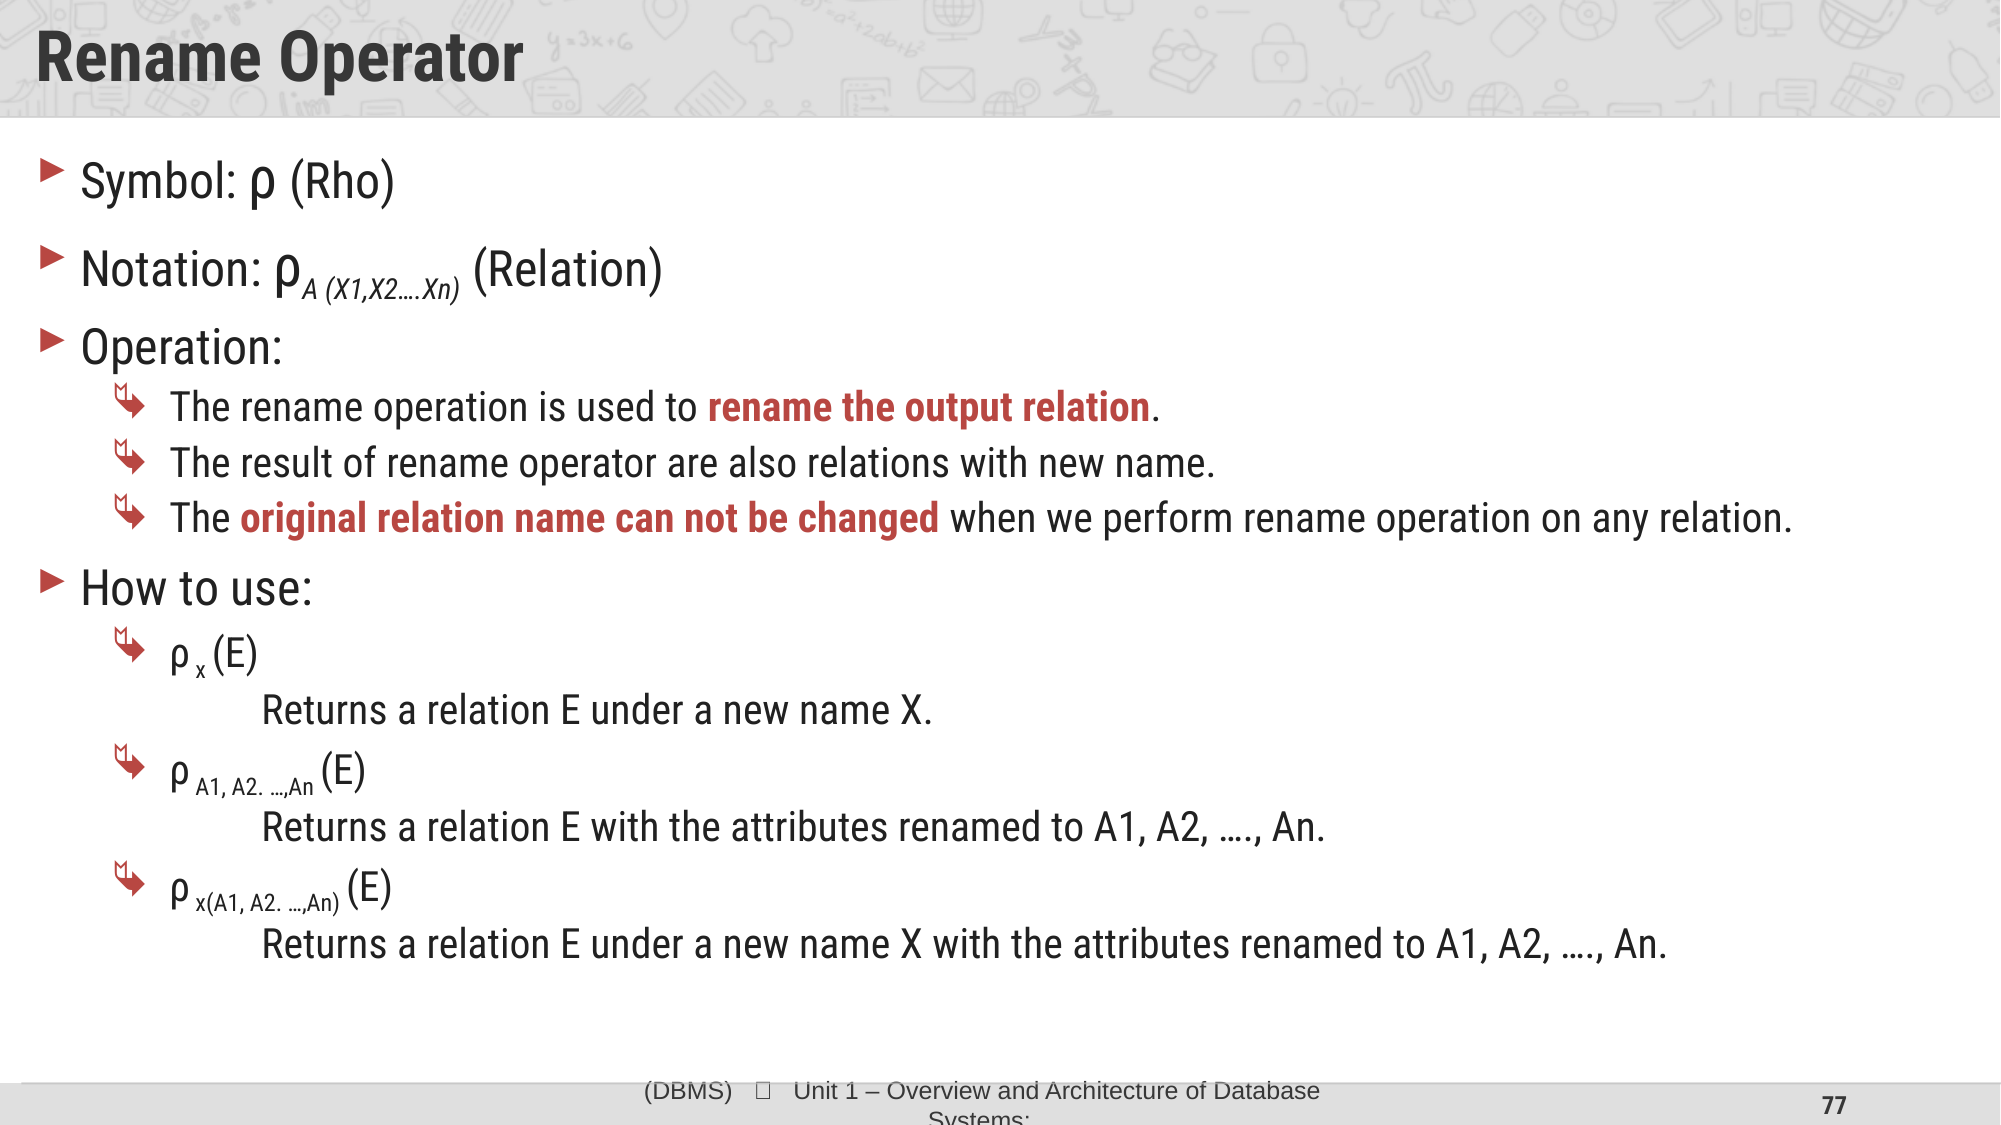

# Rename Operator
Symbol: ρ (Rho)
Notation: ρA (X1,X2….Xn) (Relation)
Operation:
The rename operation is used to rename the output relation.
The result of rename operator are also relations with new name.
The original relation name can not be changed when we perform rename operation on any relation.
How to use:
ρ x (E)
	Returns a relation E under a new name X.
ρ A1, A2. …,An (E)
	Returns a relation E with the attributes renamed to A1, A2, …., An.
ρ x(A1, A2. …,An) (E)
	Returns a relation E under a new name X with the attributes renamed to A1, A2, …., An.